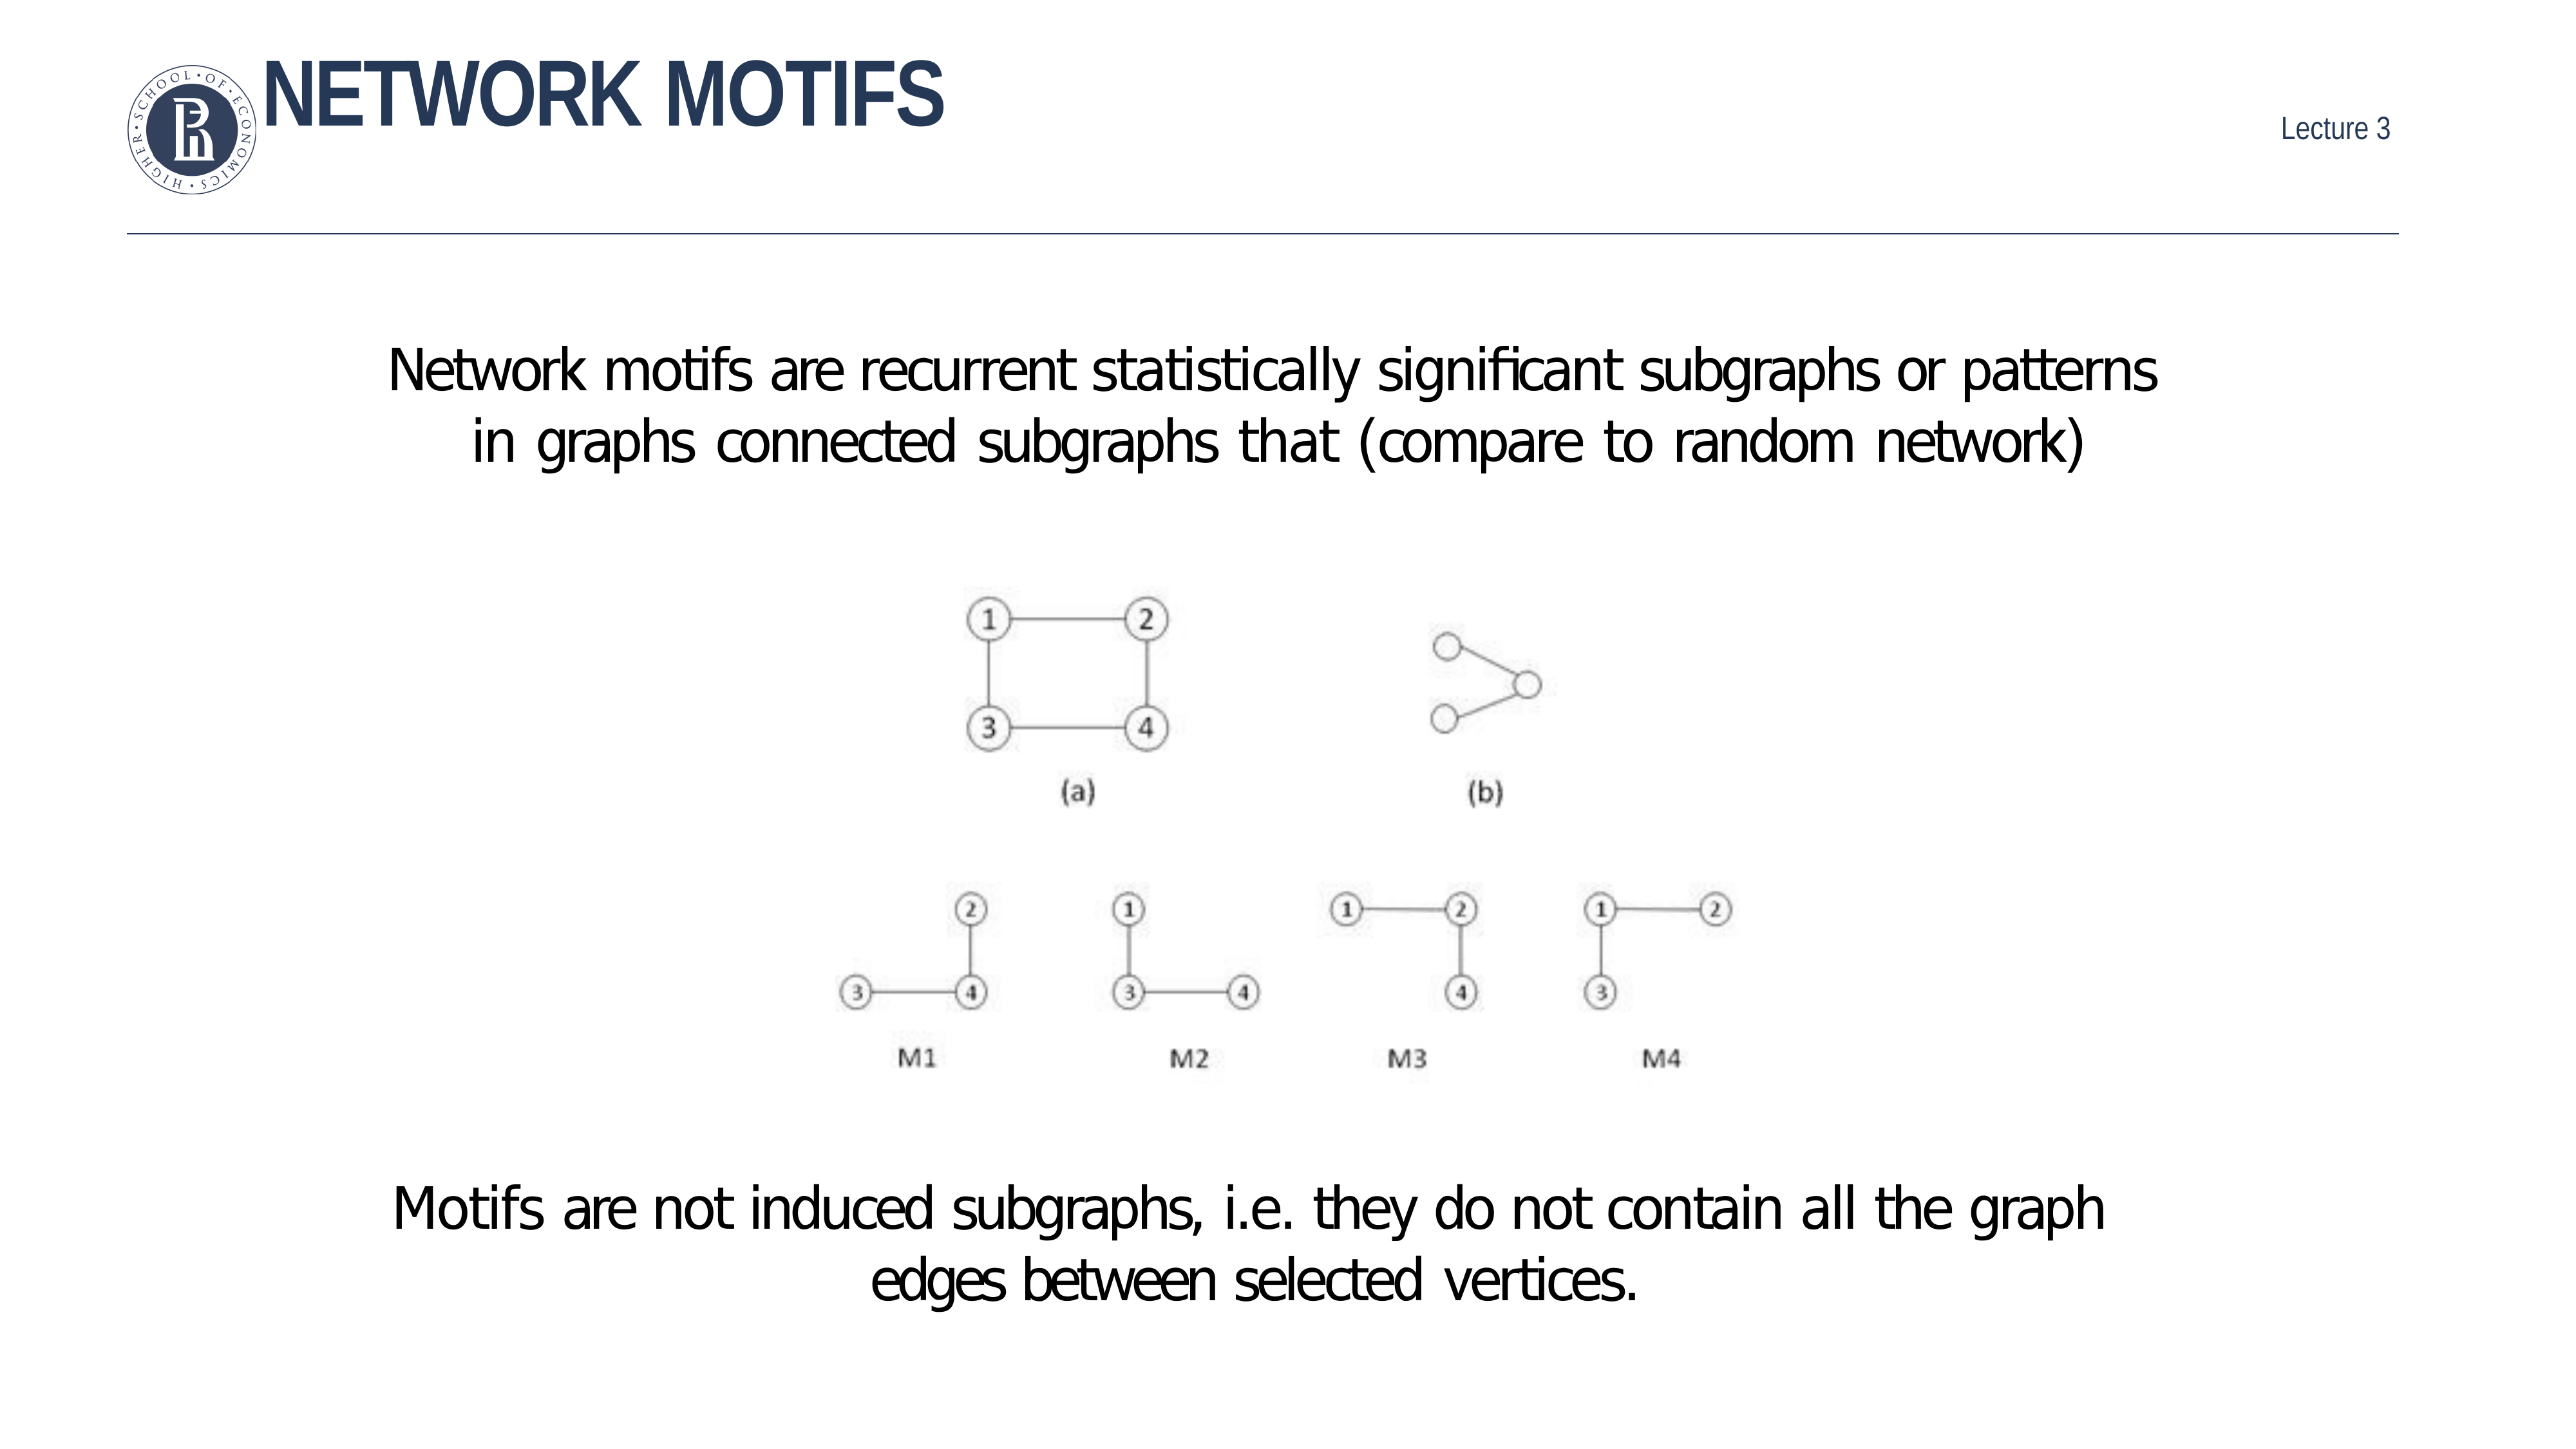

# Network motifs

Definition
Network motifs are recurrent statistically significant subgraphs or patterns  in graphs connected subgraphs that (compare to random network)

Motifs are not induced subgraphs, i.e. they do not contain all the graph  edges between selected vertices.
Leonid E. Zhukov (HSE)
22.05.2015